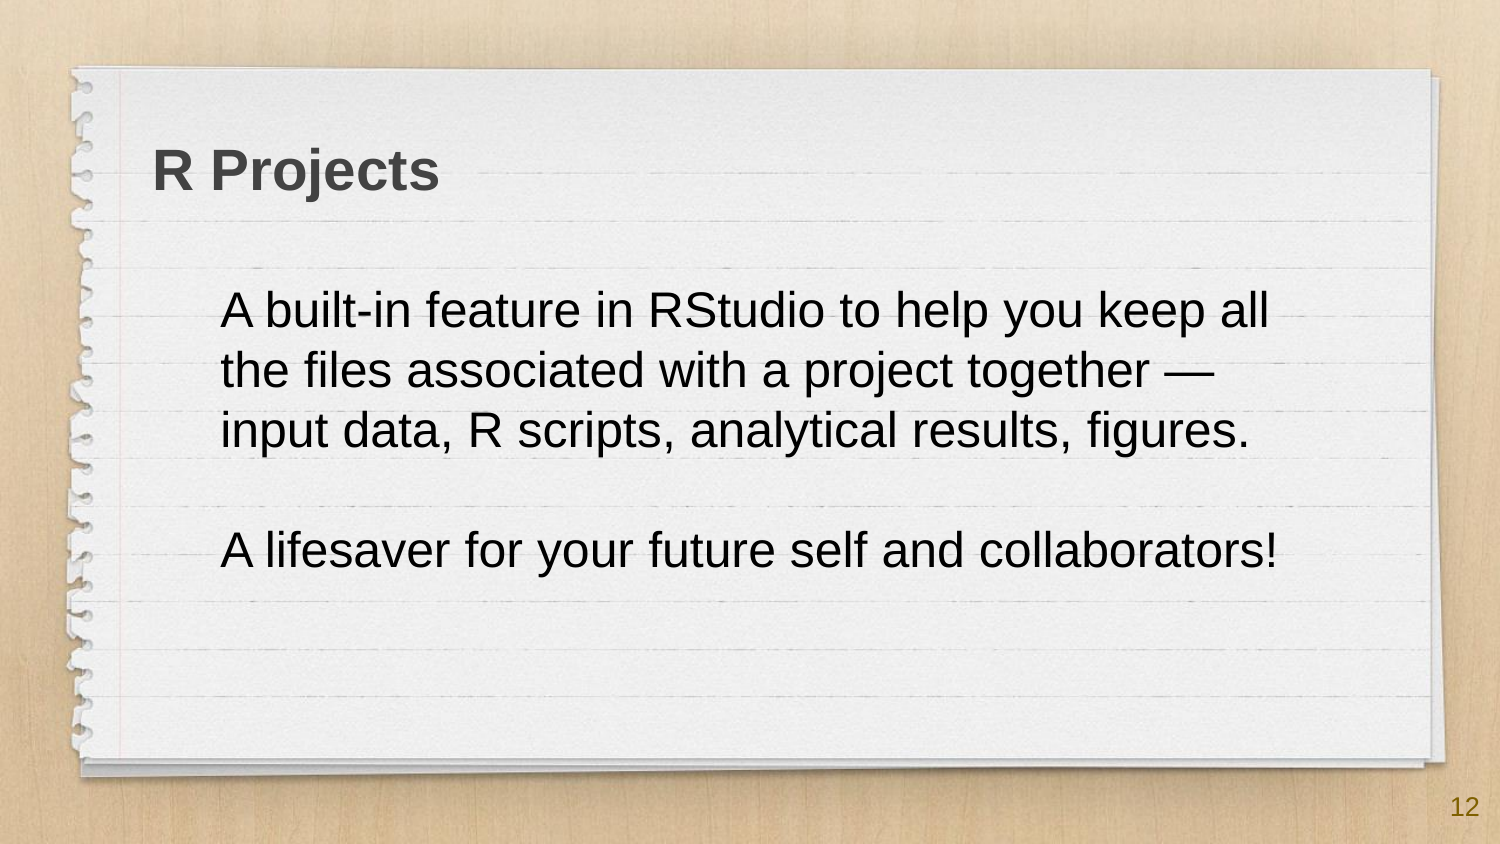

R Projects
A built-in feature in RStudio to help you keep all the files associated with a project together — input data, R scripts, analytical results, figures.

A lifesaver for your future self and collaborators!
12